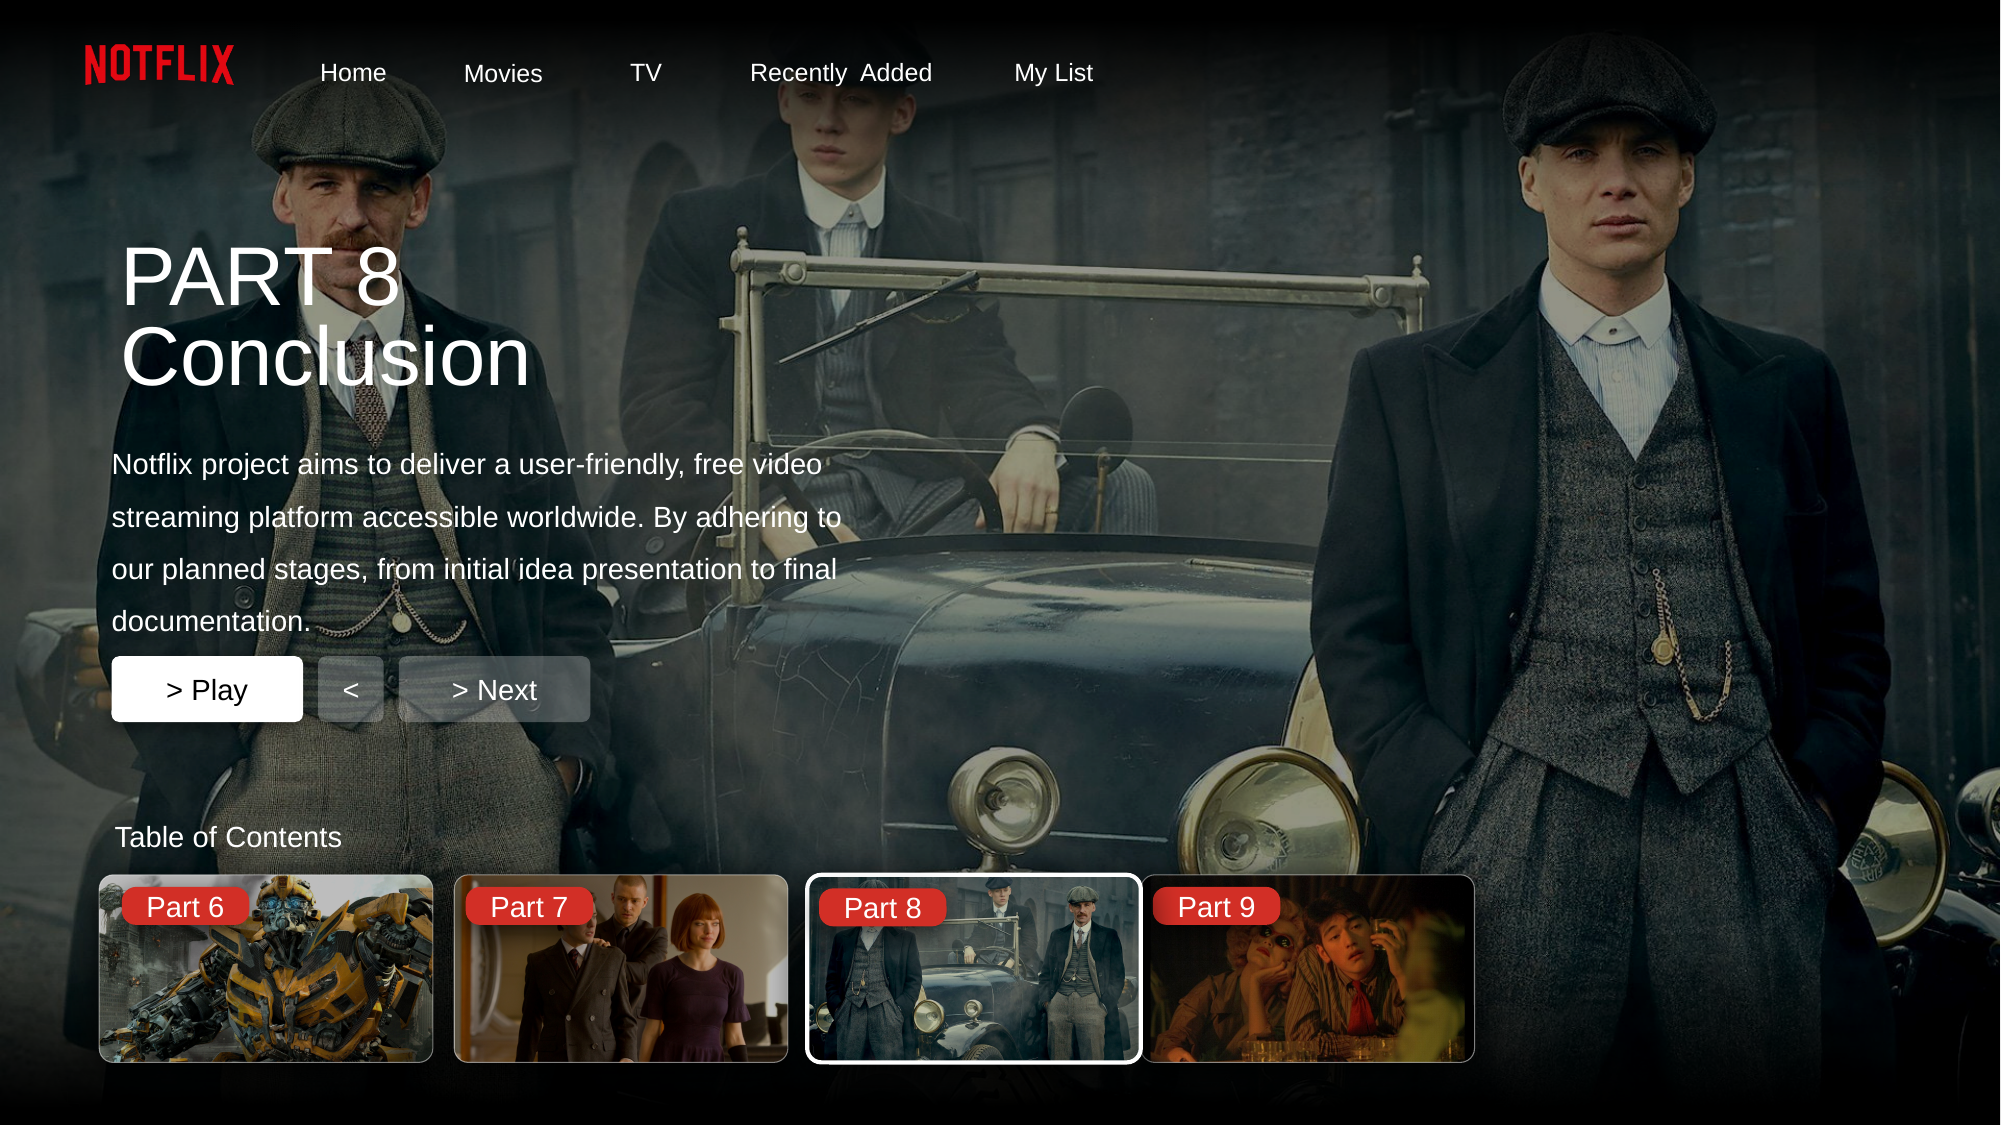

PART 8
Conclusion
Notflix project aims to deliver a user-friendly, free video streaming platform accessible worldwide. By adhering to our planned stages, from initial idea presentation to final documentation.
> Play
<
> Next